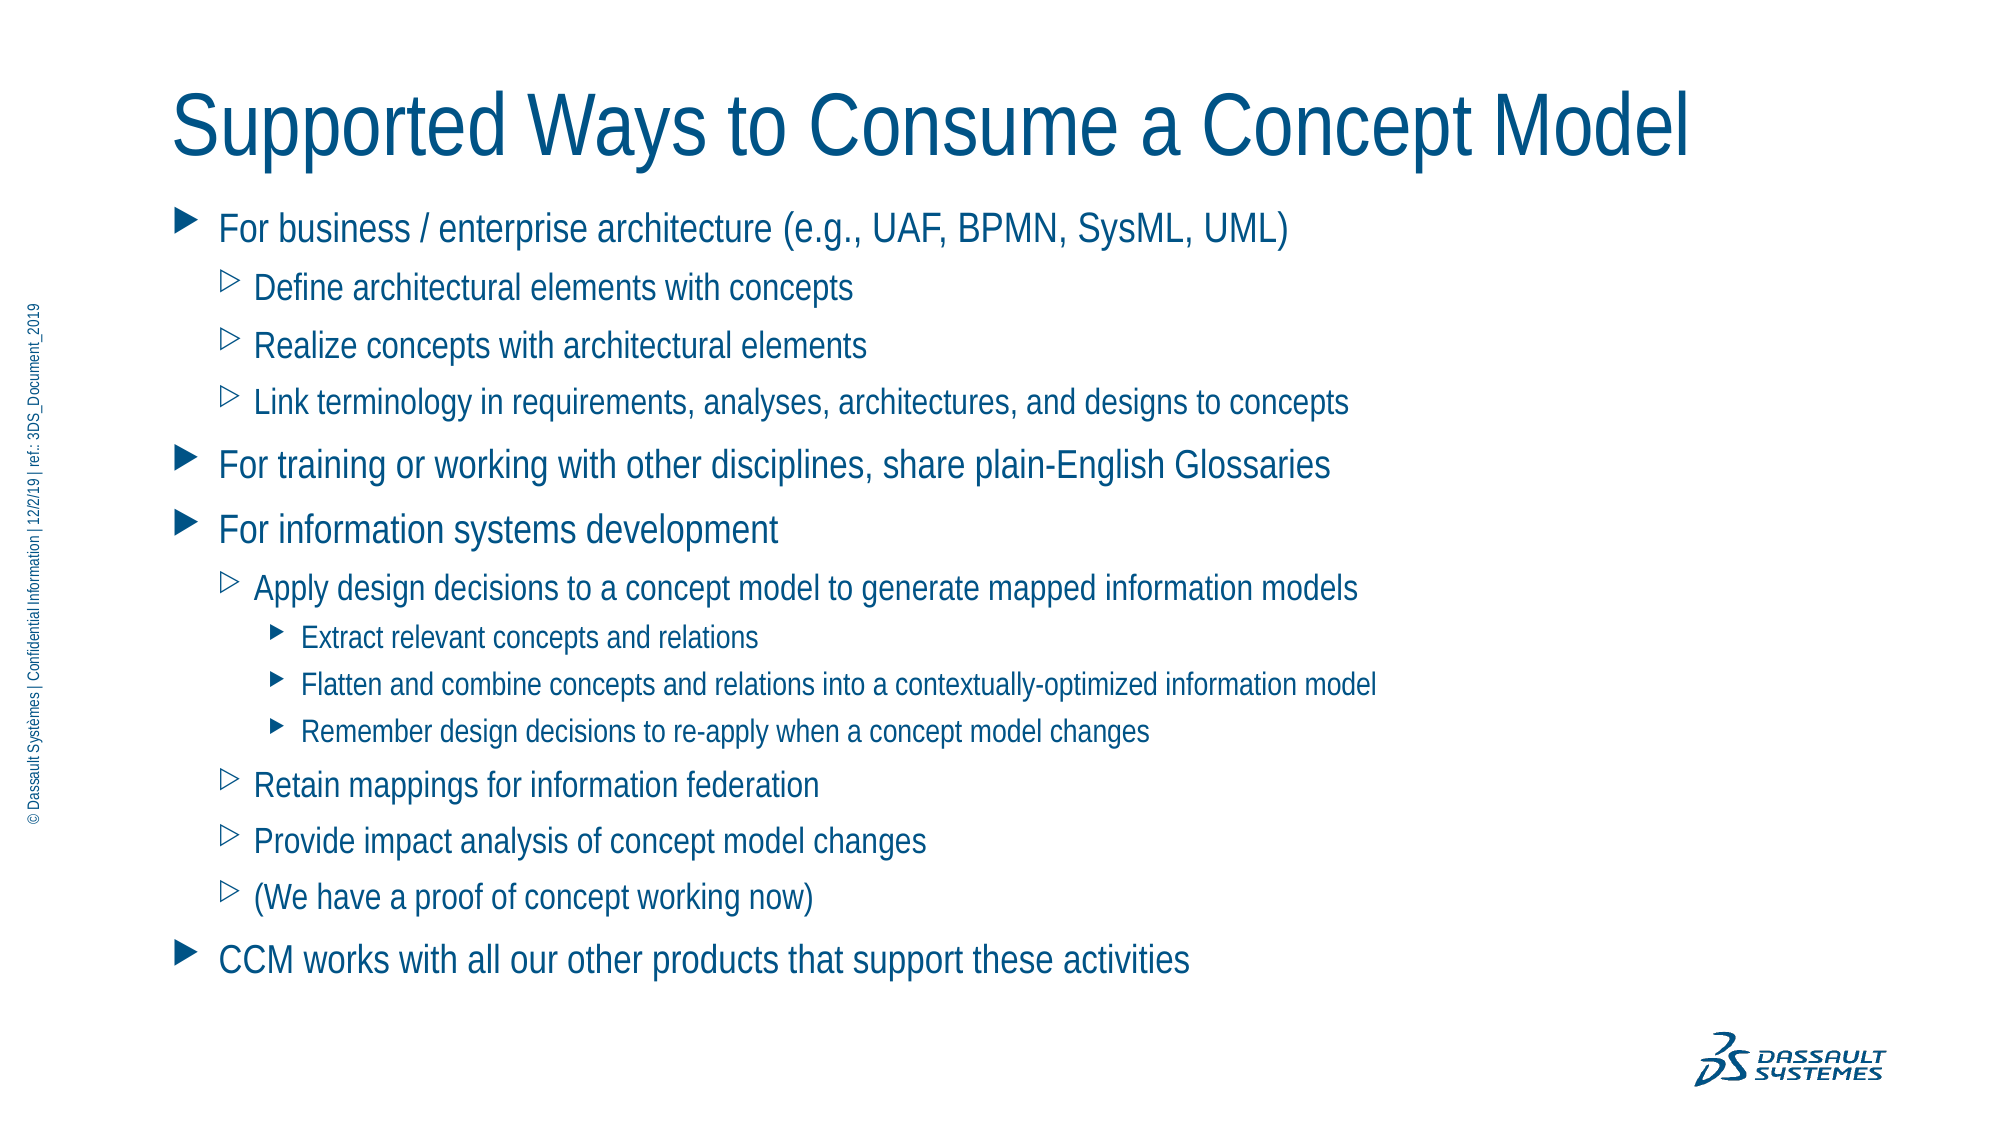

# Supported Ways to Consume a Concept Model
For business / enterprise architecture (e.g., UAF, BPMN, SysML, UML)
Define architectural elements with concepts
Realize concepts with architectural elements
Link terminology in requirements, analyses, architectures, and designs to concepts
For training or working with other disciplines, share plain-English Glossaries
For information systems development
Apply design decisions to a concept model to generate mapped information models
Extract relevant concepts and relations
Flatten and combine concepts and relations into a contextually-optimized information model
Remember design decisions to re-apply when a concept model changes
Retain mappings for information federation
Provide impact analysis of concept model changes
(We have a proof of concept working now)
CCM works with all our other products that support these activities